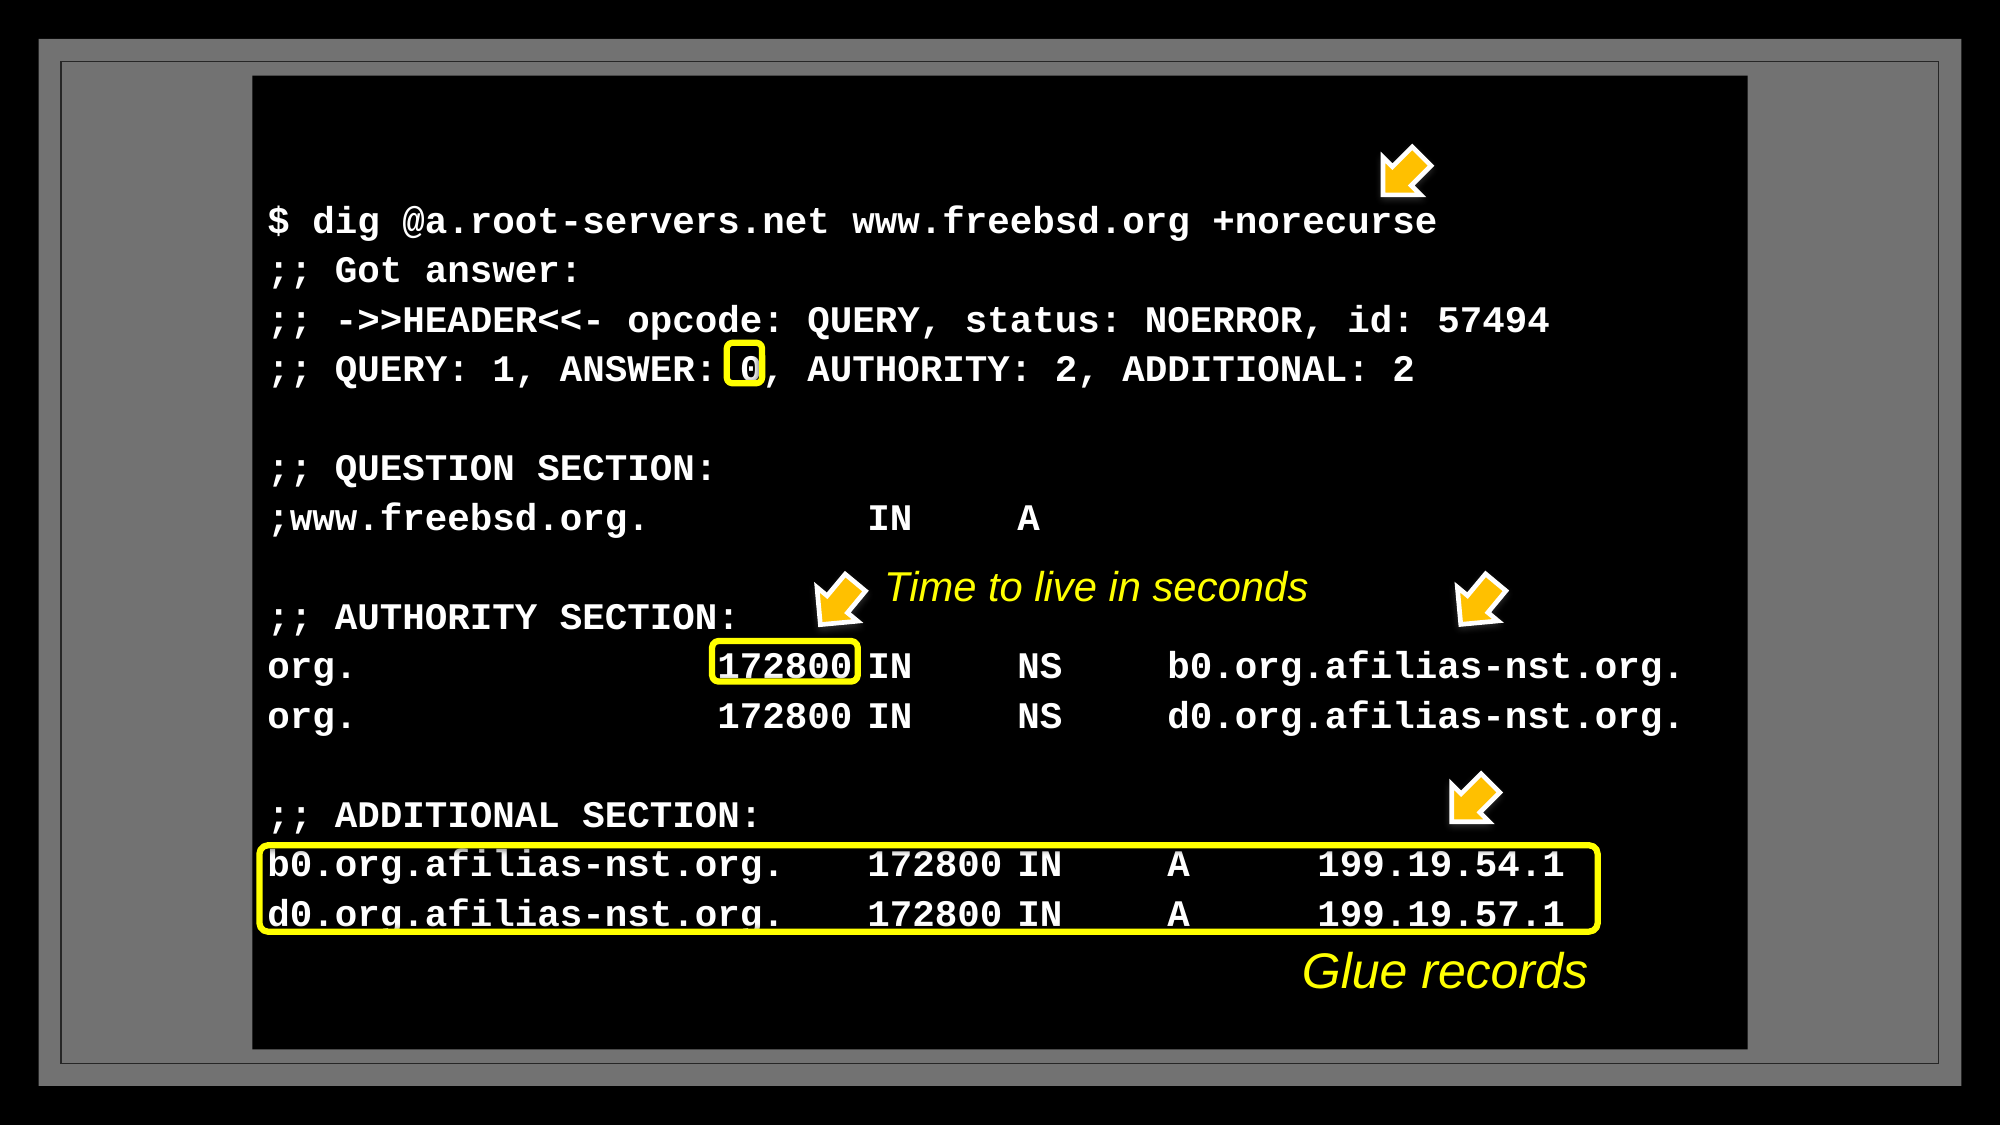

$ dig @a.root-servers.net www.freebsd.org +norecurse
;; Got answer:
;; ->>HEADER<<- opcode: QUERY, status: NOERROR, id: 57494
;; QUERY: 1, ANSWER: 0, AUTHORITY: 2, ADDITIONAL: 2

;; QUESTION SECTION:
;www.freebsd.org.		IN	A

;; AUTHORITY SECTION:
org.			172800	IN	NS	b0.org.afilias-nst.org.
org.			172800	IN	NS	d0.org.afilias-nst.org.

;; ADDITIONAL SECTION:
b0.org.afilias-nst.org.	172800	IN	A	199.19.54.1
d0.org.afilias-nst.org.	172800	IN	A	199.19.57.1

Time to live in seconds

Glue records